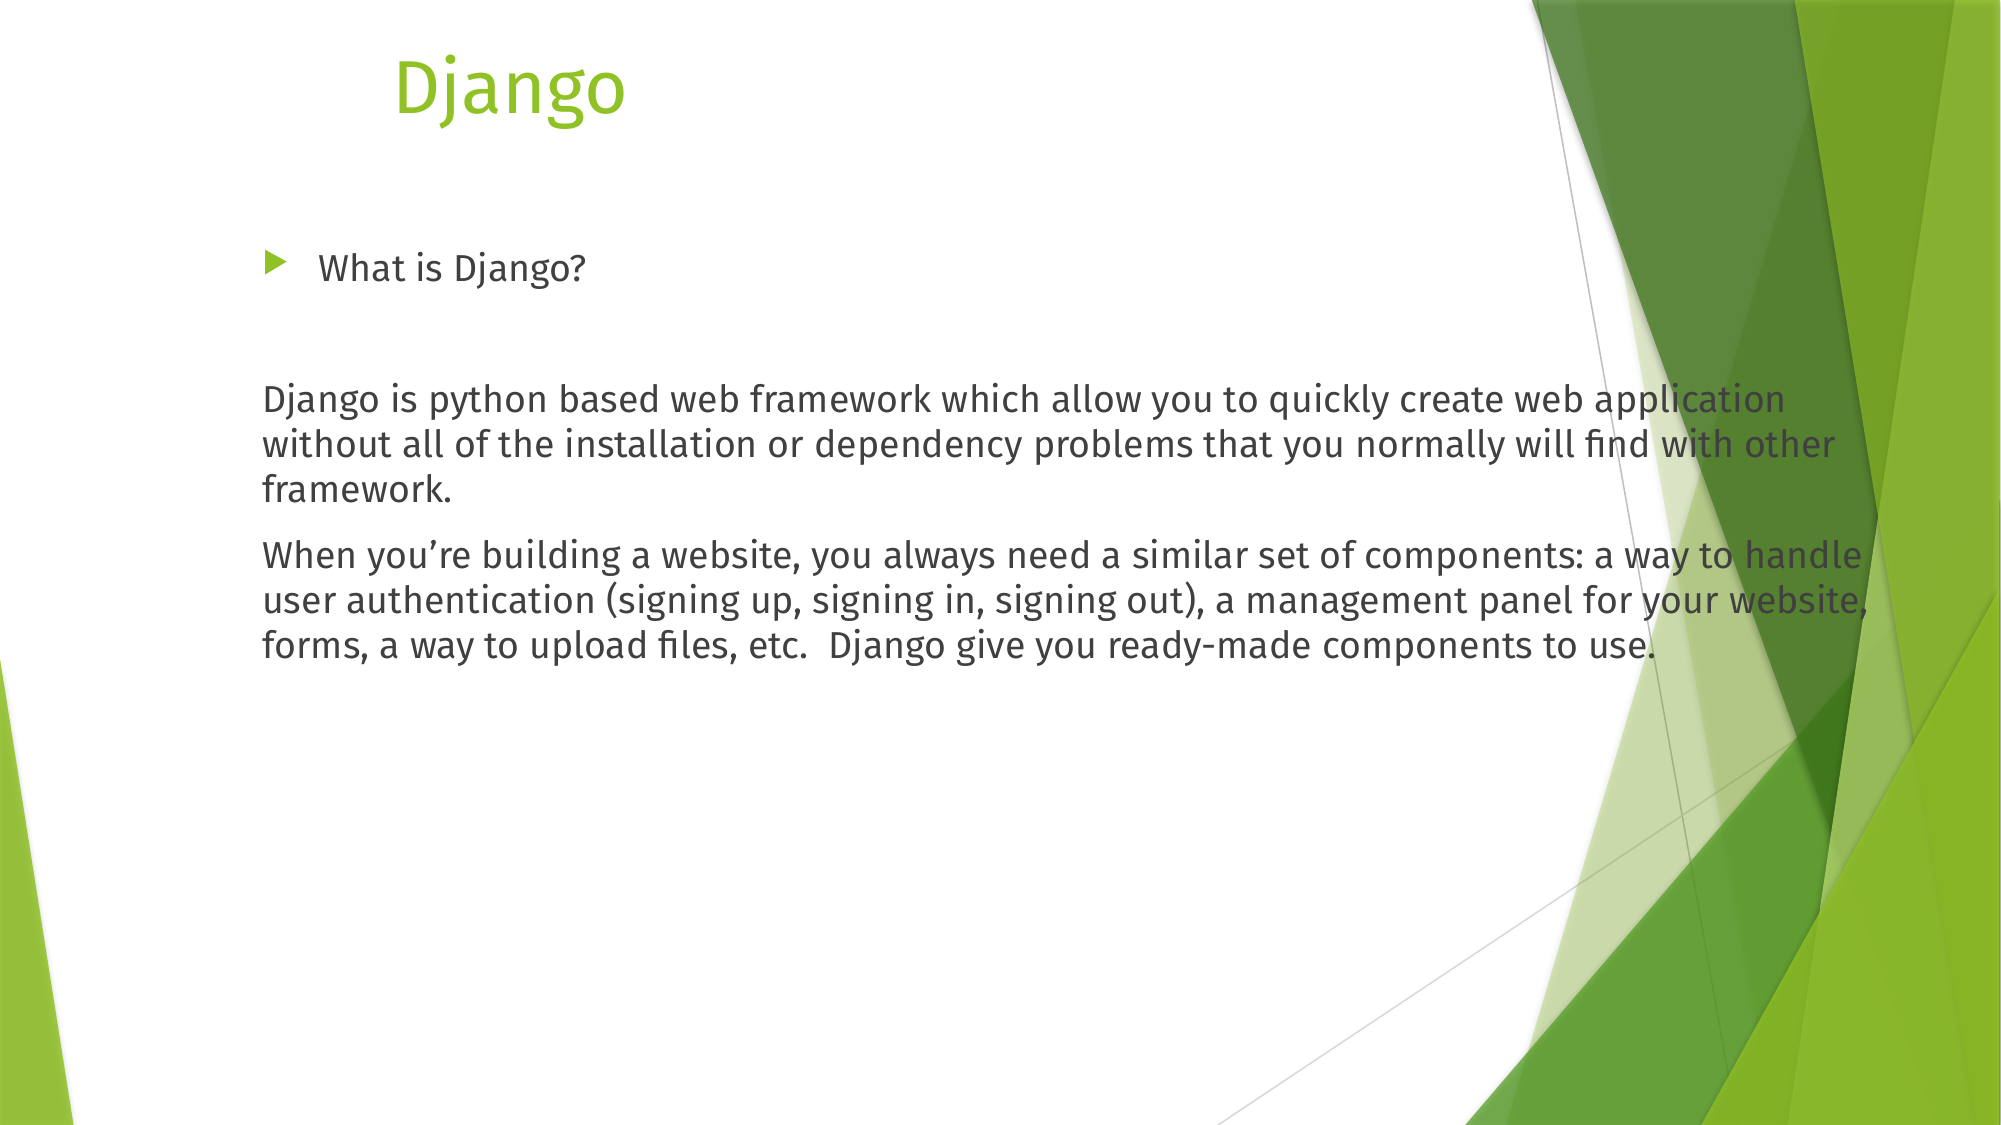

# Django
What is Django?

Django is python based web framework which allow you to quickly create web application without all of the installation or dependency problems that you normally will find with other framework.
When you’re building a website, you always need a similar set of components: a way to handle user authentication (signing up, signing in, signing out), a management panel for your website, forms, a way to upload files, etc.  Django give you ready-made components to use.